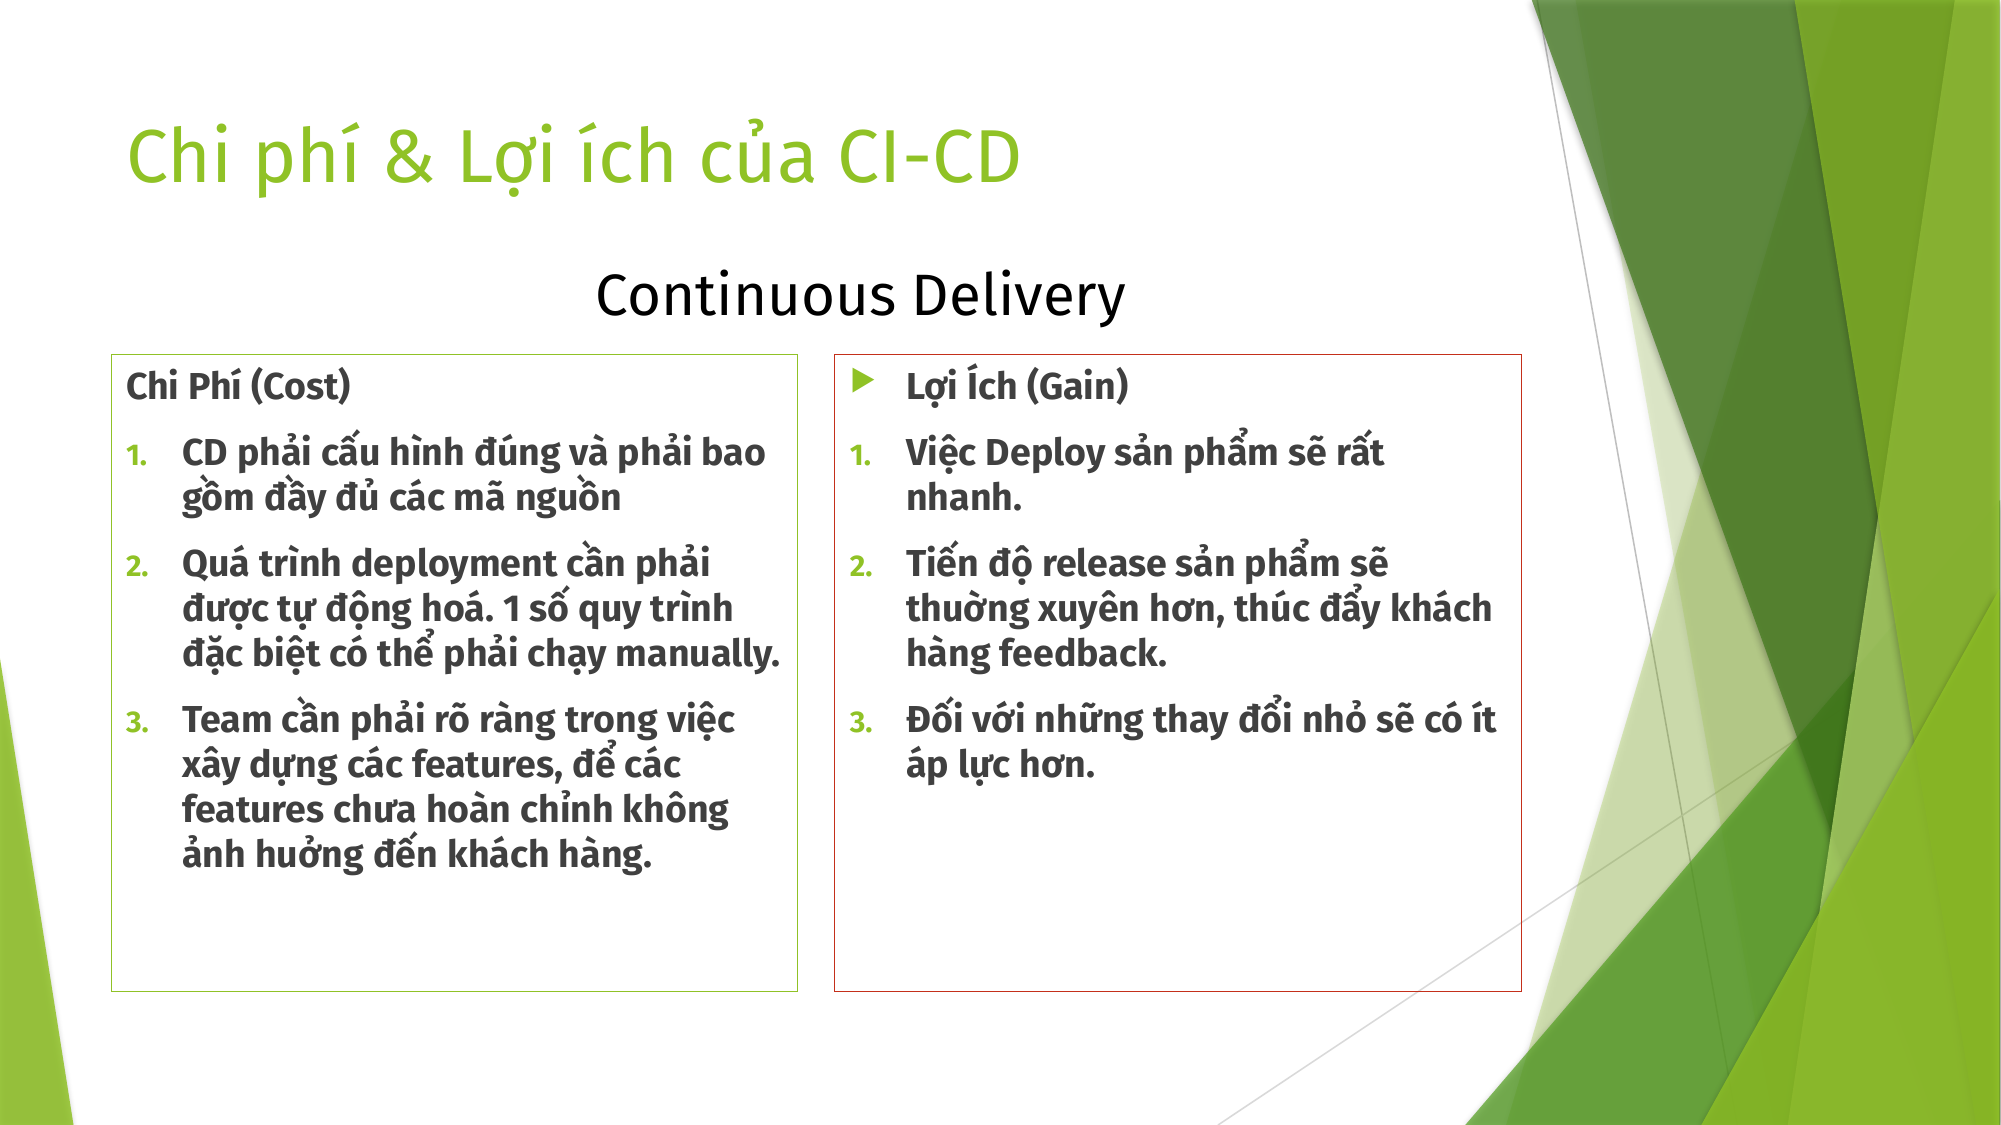

# Chi phí & Lợi ích của CI-CD
Continuous Delivery
Chi Phí (Cost)
CD phải cấu hình đúng và phải bao gồm đầy đủ các mã nguồn
Quá trình deployment cần phải được tự động hoá. 1 số quy trình đặc biệt có thể phải chạy manually.
Team cần phải rõ ràng trong việc xây dựng các features, để các features chưa hoàn chỉnh không ảnh huởng đến khách hàng.

Lợi Ích (Gain)
Việc Deploy sản phẩm sẽ rất nhanh.
Tiến độ release sản phẩm sẽ thuờng xuyên hơn, thúc đẩy khách hàng feedback.
Đối với những thay đổi nhỏ sẽ có ít áp lực hơn.